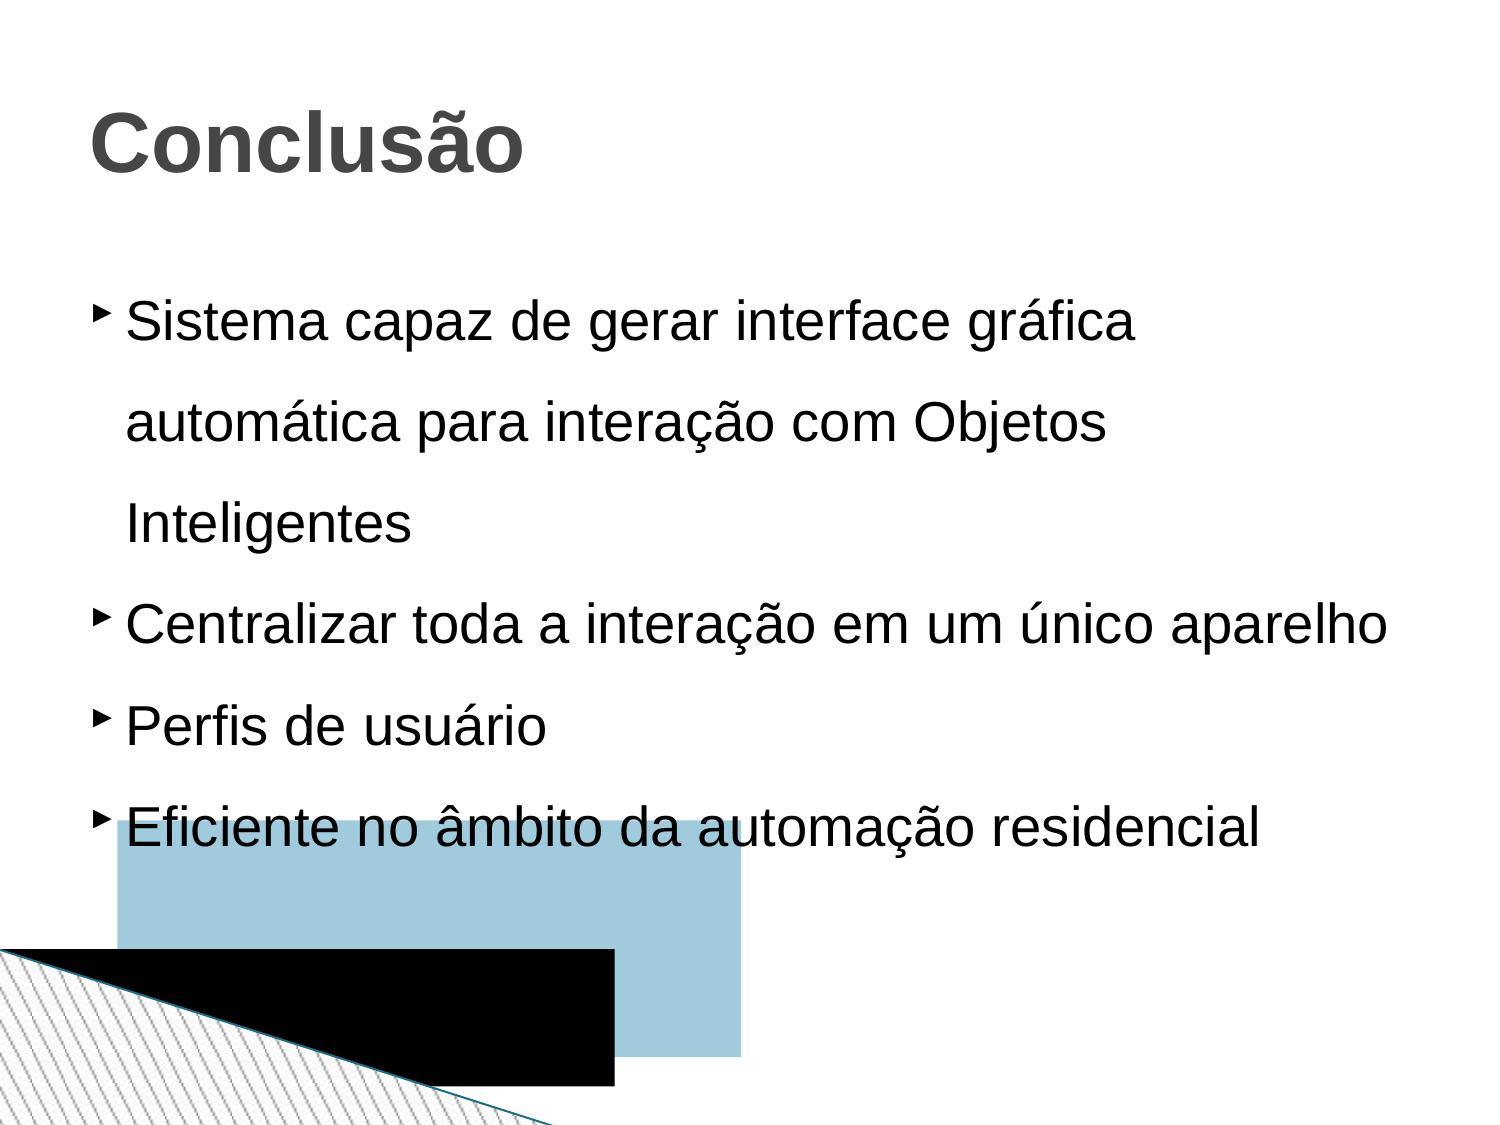

Conclusão
Sistema capaz de gerar interface gráfica automática para interação com Objetos Inteligentes
Centralizar toda a interação em um único aparelho
Perfis de usuário
Eficiente no âmbito da automação residencial